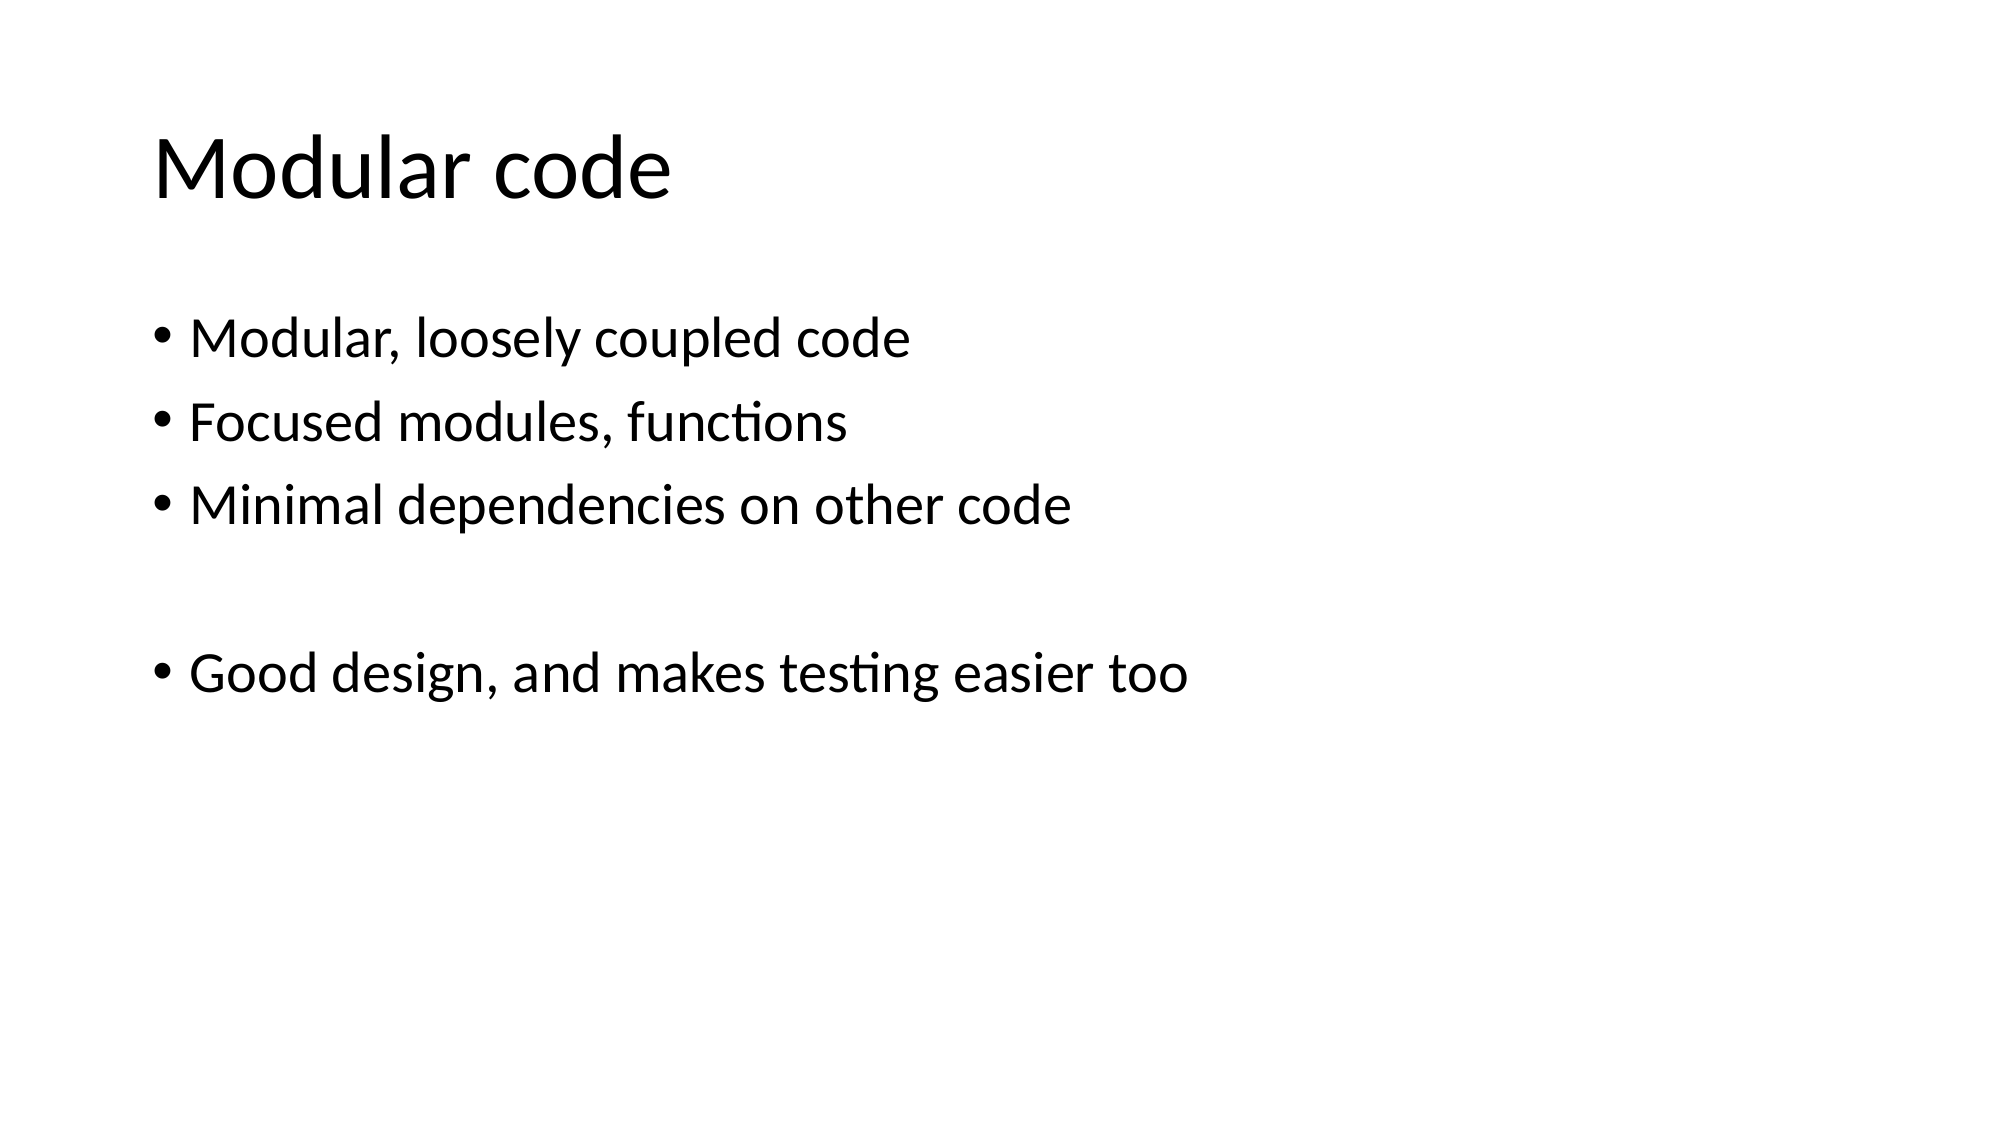

# Modular code
Modular, loosely coupled code
Focused modules, functions
Minimal dependencies on other code

Good design, and makes testing easier too